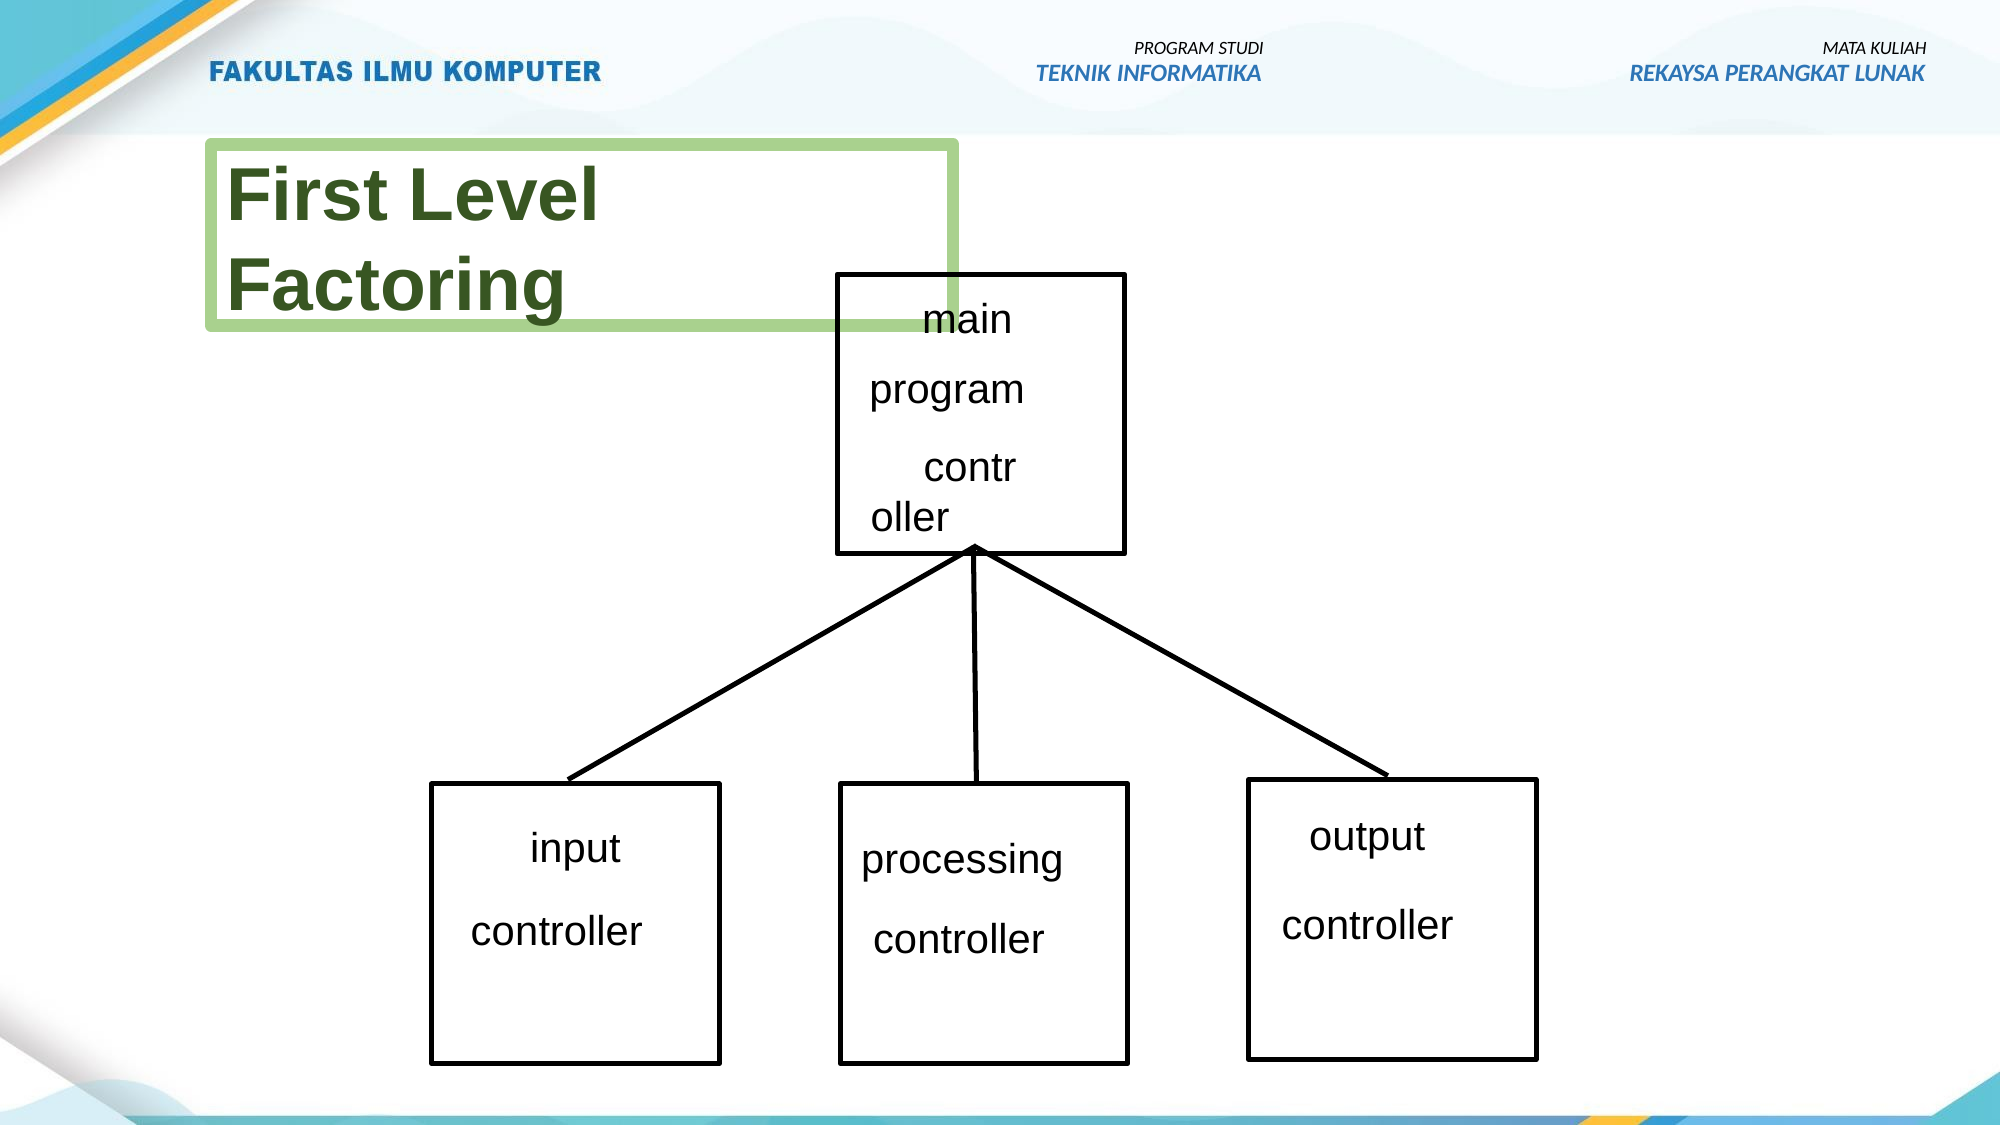

PROGRAM STUDI
TEKNIK INFORMATIKA
MATA KULIAH
REKAYSA PERANGKAT LUNAK
First Level Factoring
main  program
controller

output
input
controller
processing
controller
controller